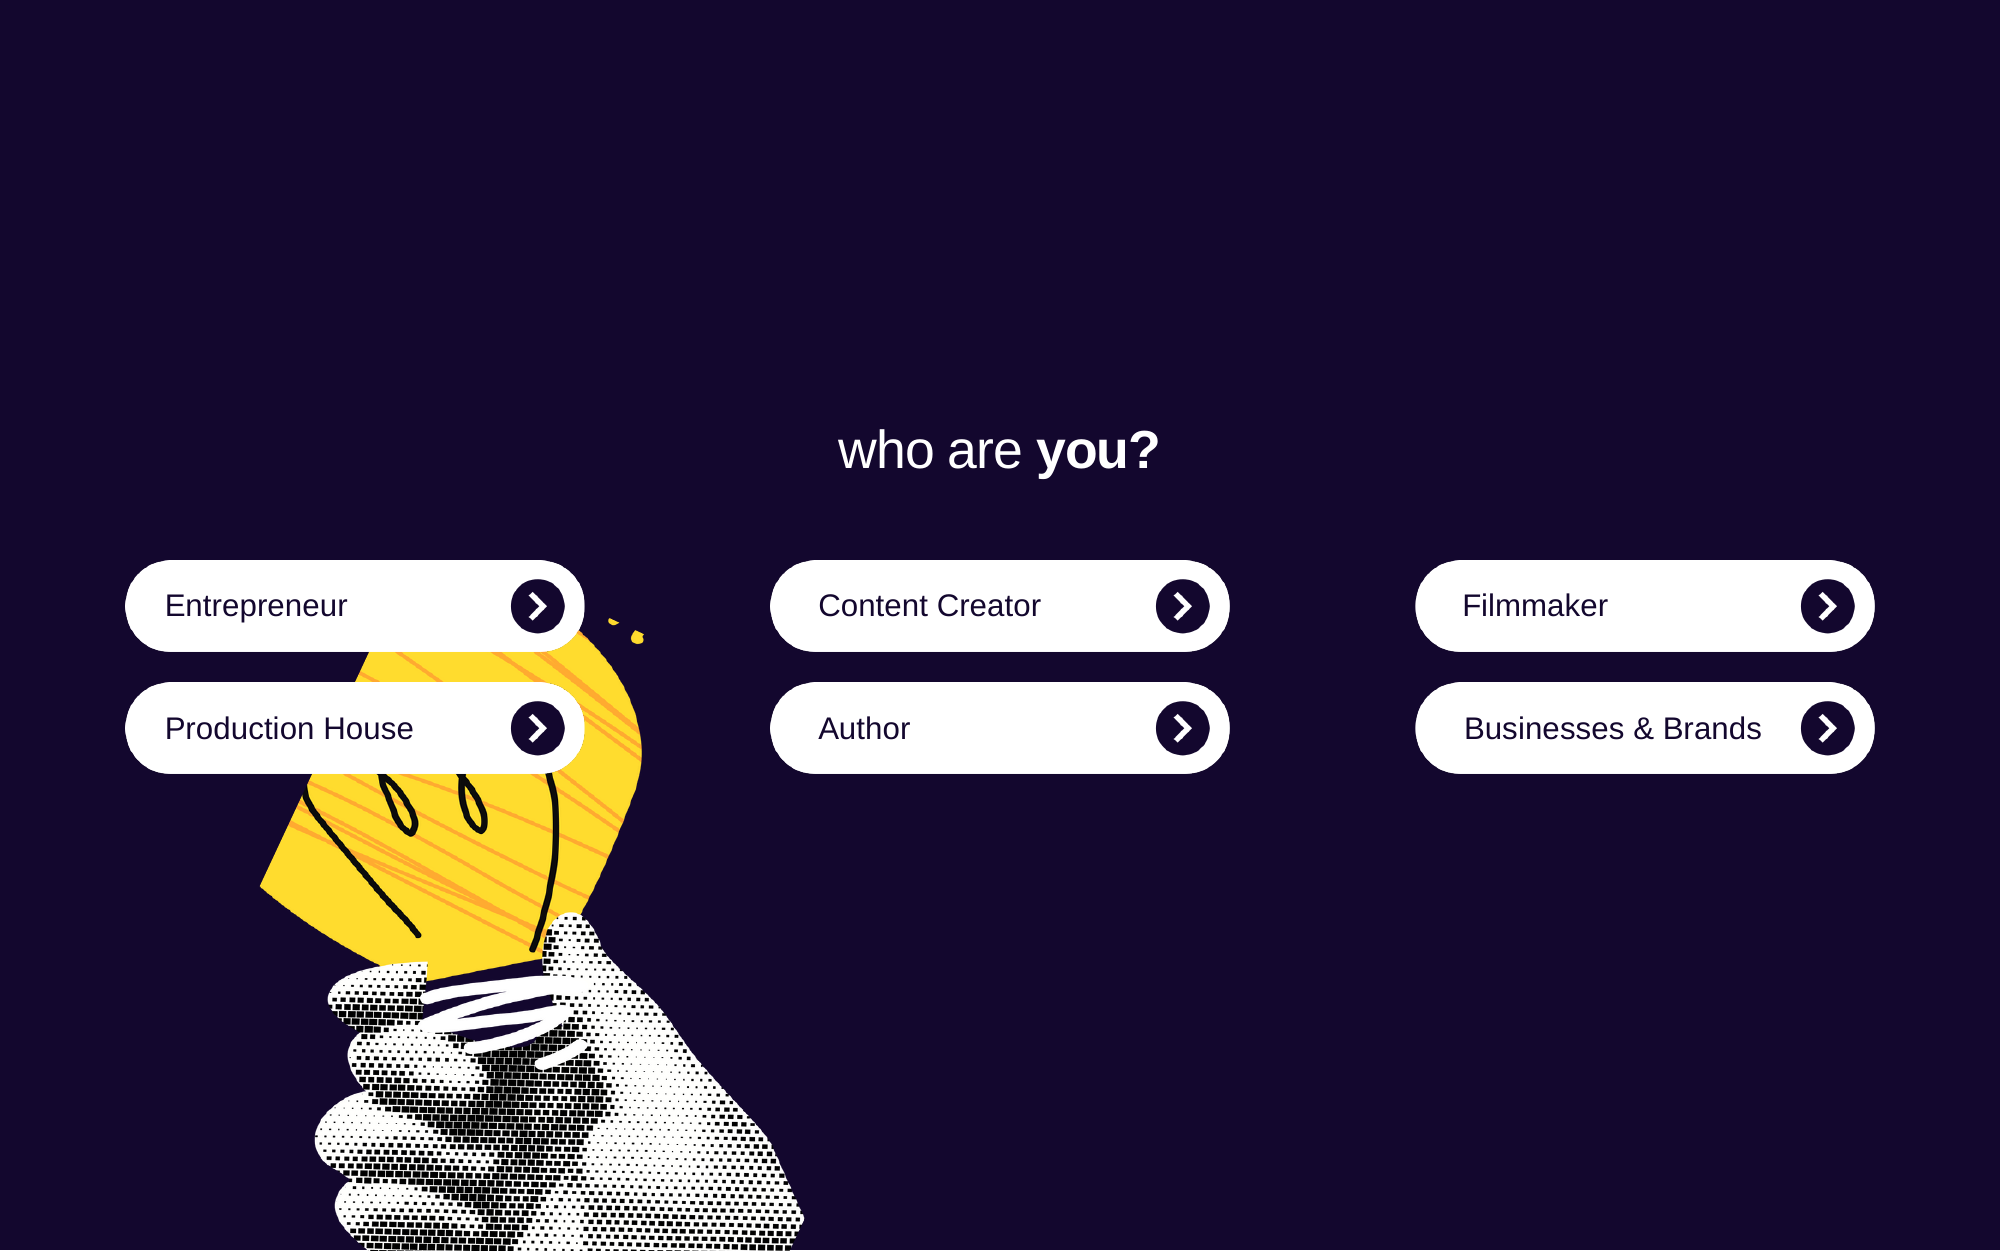

who are you?

Entrepreneur
Content Creator
Filmmaker

Production House
Author
Businesses & Brands